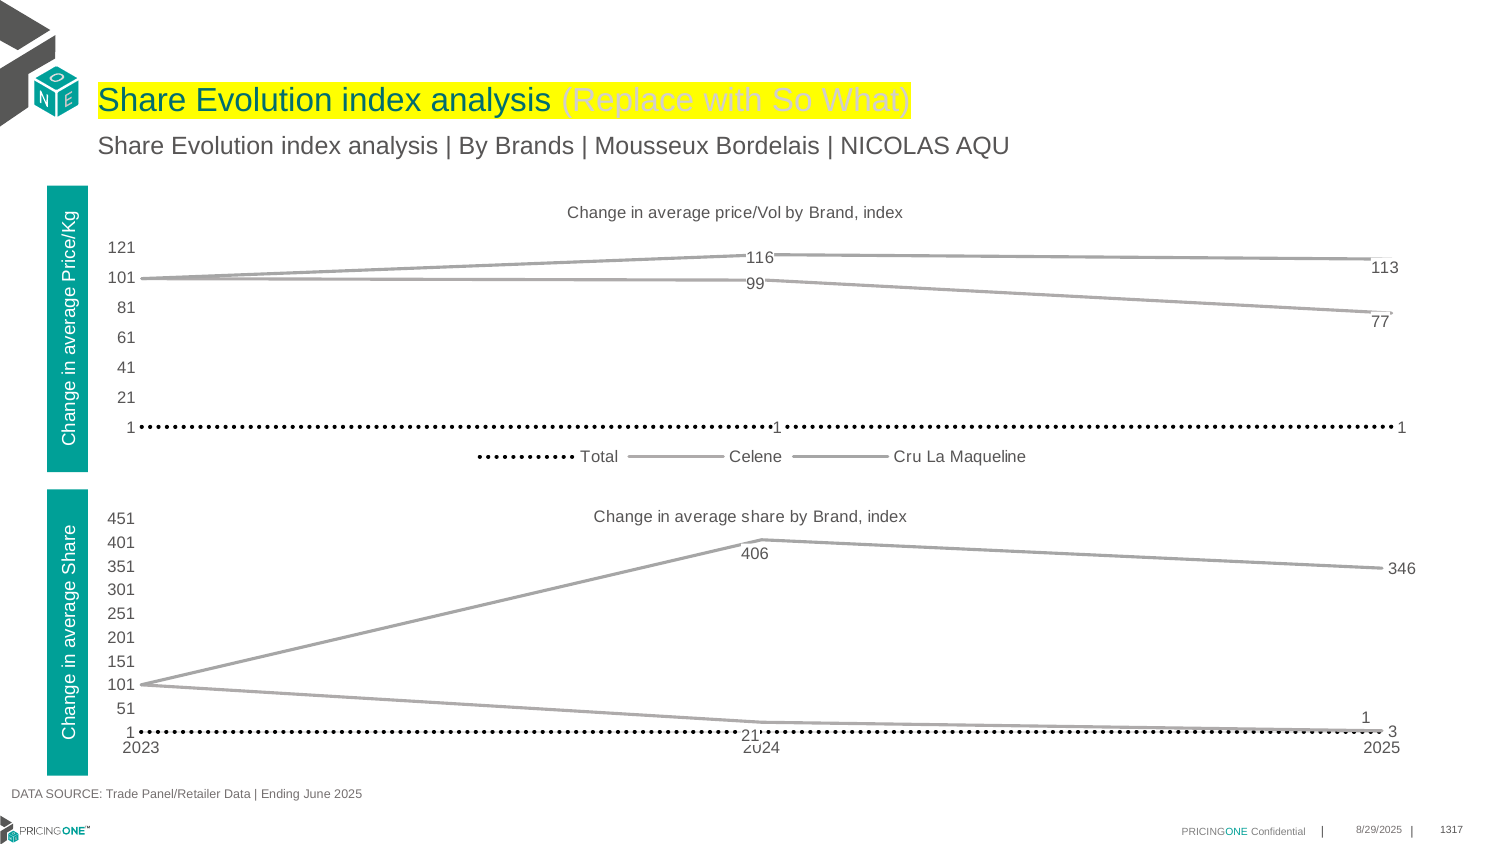

# Share Evolution index analysis (Replace with So What)
Share Evolution index analysis | By Brands | Mousseux Bordelais | NICOLAS AQU

### Chart: Change in average price/Vol by Brand, index

| Category | Total | Celene | Cru La Maqueline |
|---|---|---|---|
| 2023 | 1.0 | 100.0 | 100.0 |
| 2024 | 1.1113237567733898 | 99.0 | 116.0 |
| 2025 | 1.1519640954053527 | 77.0 | 113.0 |
Change in average Price/Kg

### Chart: Change in average share by Brand, index

| Category | Total | Celene | Cru La Maqueline |
|---|---|---|---|
| 2023 | 1.0 | 100.0 | 100.0 |
| 2024 | 1.0 | 21.0 | 406.0 |
| 2025 | 1.0 | 3.0 | 346.0 |
Change in average Share
DATA SOURCE: Trade Panel/Retailer Data | Ending June 2025

8/29/2025
1317